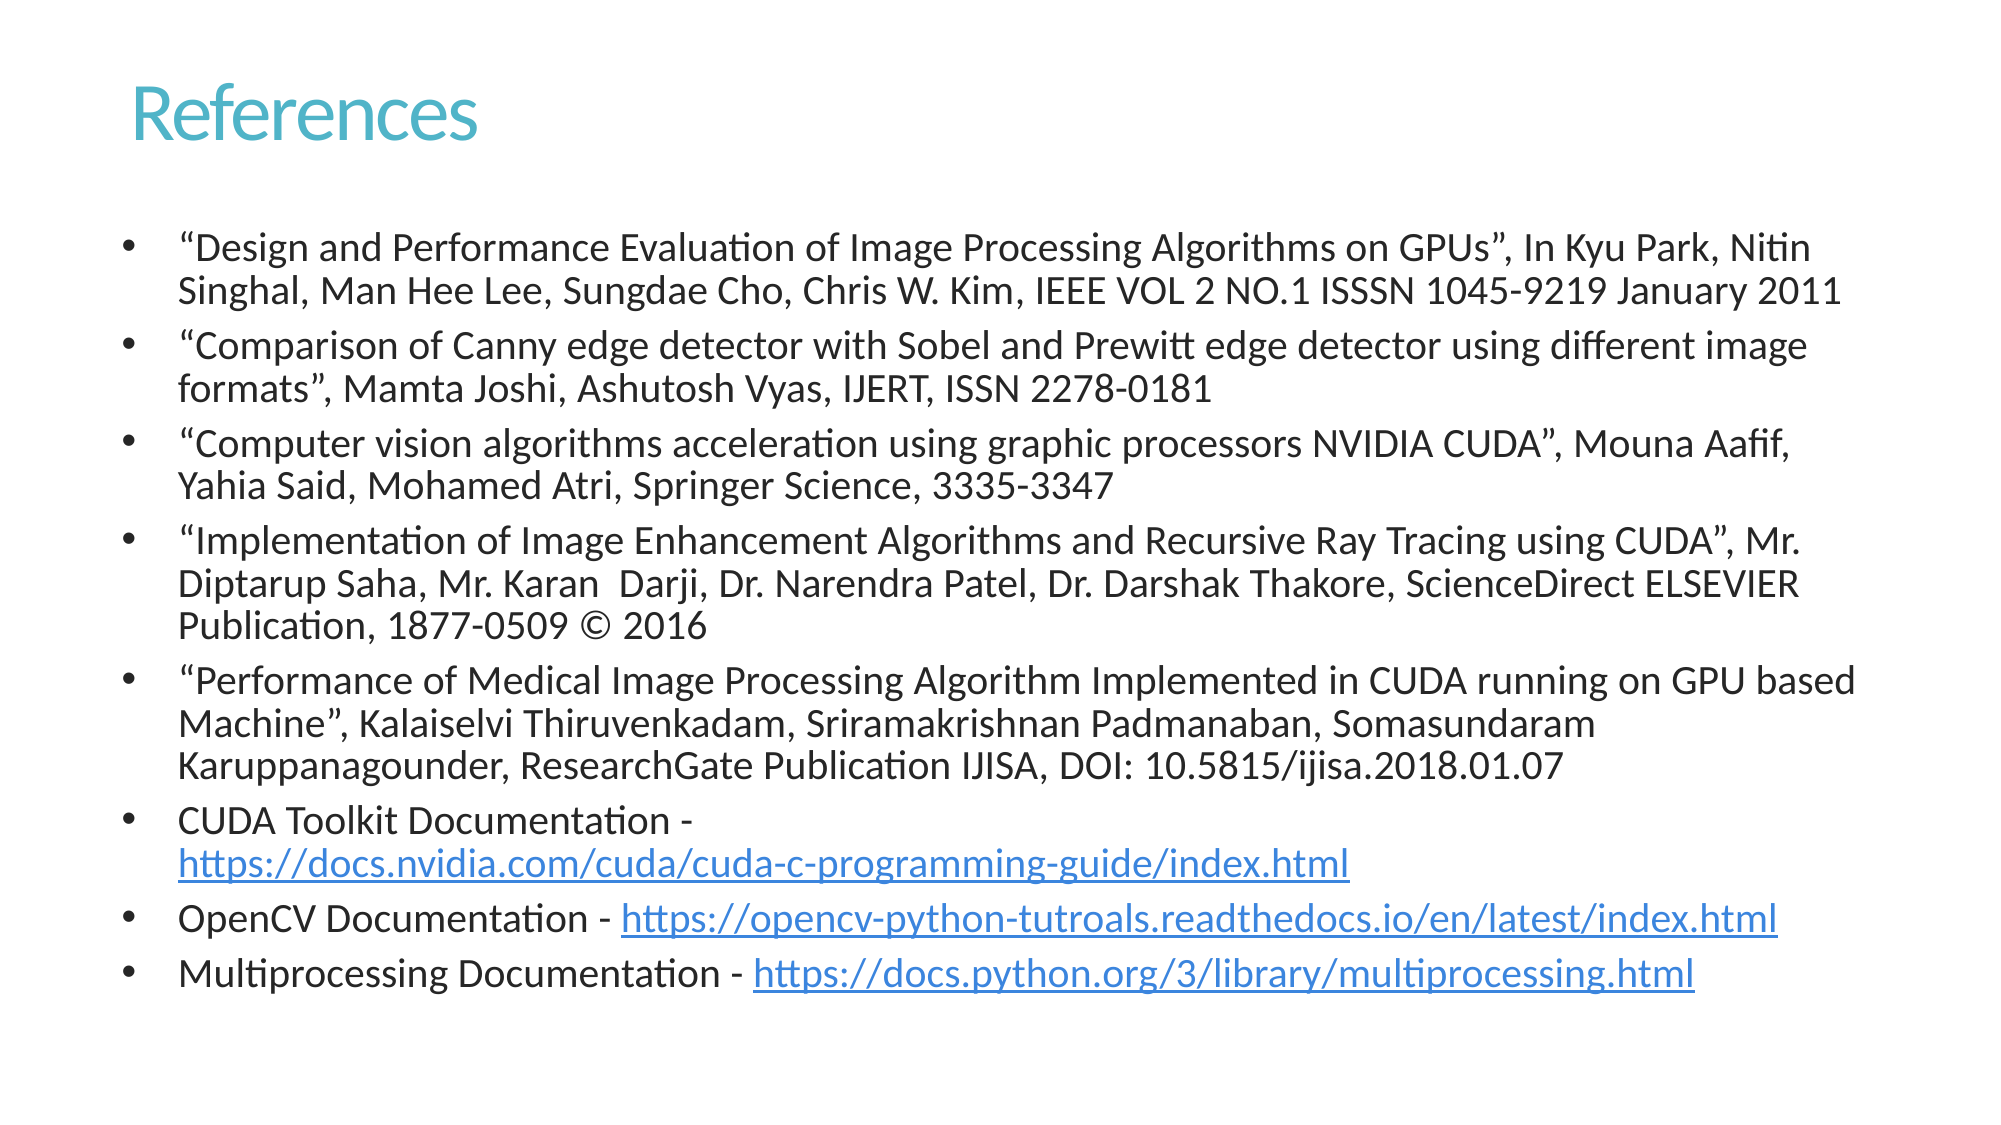

References
“Design and Performance Evaluation of Image Processing Algorithms on GPUs”, In Kyu Park, Nitin Singhal, Man Hee Lee, Sungdae Cho, Chris W. Kim, IEEE VOL 2 NO.1 ISSSN 1045-9219 January 2011
“Comparison of Canny edge detector with Sobel and Prewitt edge detector using different image formats”, Mamta Joshi, Ashutosh Vyas, IJERT, ISSN 2278-0181
“Computer vision algorithms acceleration using graphic processors NVIDIA CUDA”, Mouna Aafif, Yahia Said, Mohamed Atri, Springer Science, 3335-3347
“Implementation of Image Enhancement Algorithms and Recursive Ray Tracing using CUDA”, Mr. Diptarup Saha, Mr. Karan  Darji, Dr. Narendra Patel, Dr. Darshak Thakore, ScienceDirect ELSEVIER Publication, 1877-0509 © 2016
“Performance of Medical Image Processing Algorithm Implemented in CUDA running on GPU based Machine”, Kalaiselvi Thiruvenkadam, Sriramakrishnan Padmanaban, Somasundaram Karuppanagounder, ResearchGate Publication IJISA, DOI: 10.5815/ijisa.2018.01.07
CUDA Toolkit Documentation - https://docs.nvidia.com/cuda/cuda-c-programming-guide/index.html
OpenCV Documentation - https://opencv-python-tutroals.readthedocs.io/en/latest/index.html
Multiprocessing Documentation - https://docs.python.org/3/library/multiprocessing.html